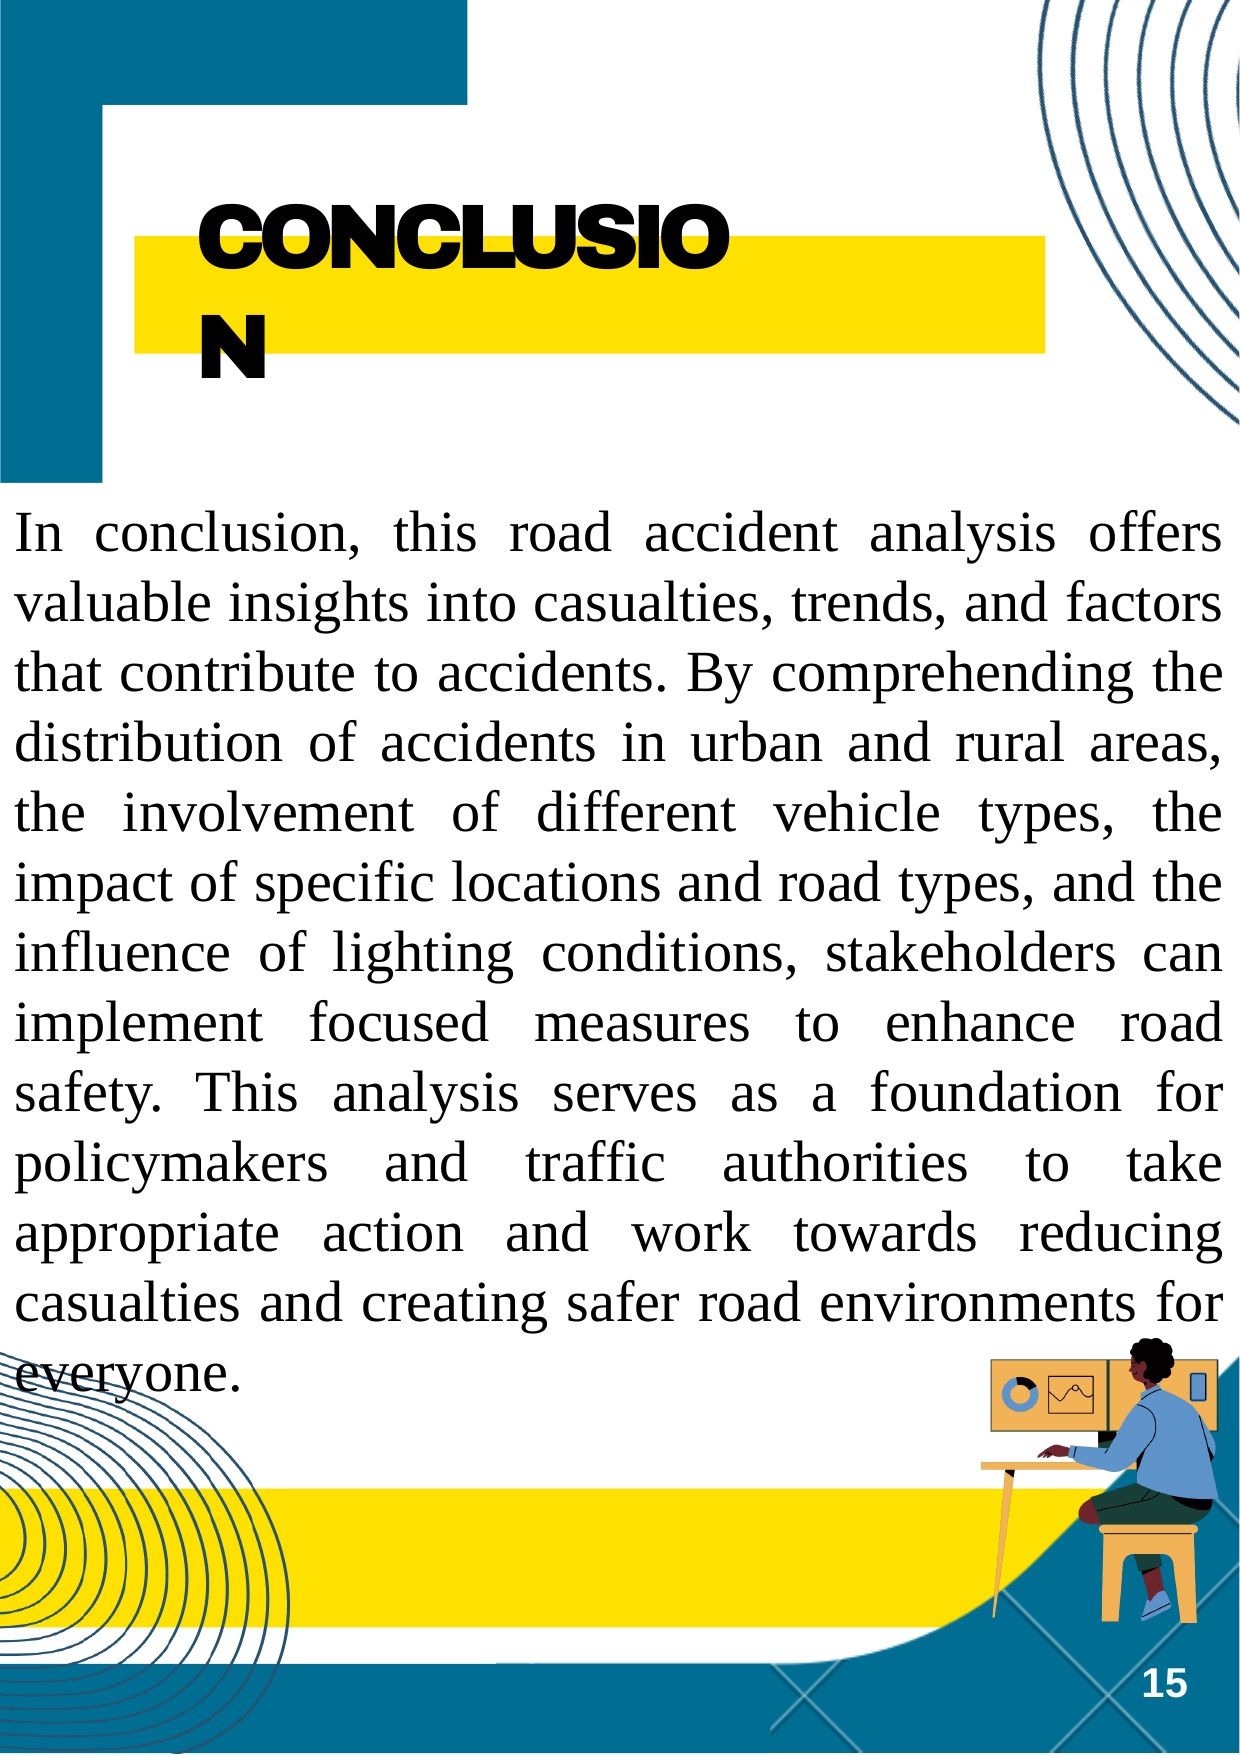

# CONCLUSION
In conclusion, this road accident analysis offers valuable insights into casualties, trends, and factors that contribute to accidents. By comprehending the distribution of accidents in urban and rural areas, the involvement of different vehicle types, the impact of specific locations and road types, and the influence of lighting conditions, stakeholders can implement focused measures to enhance road safety. This analysis serves as a foundation for policymakers and traffic authorities to take appropriate action and work towards reducing casualties and creating safer road environments for everyone.

15